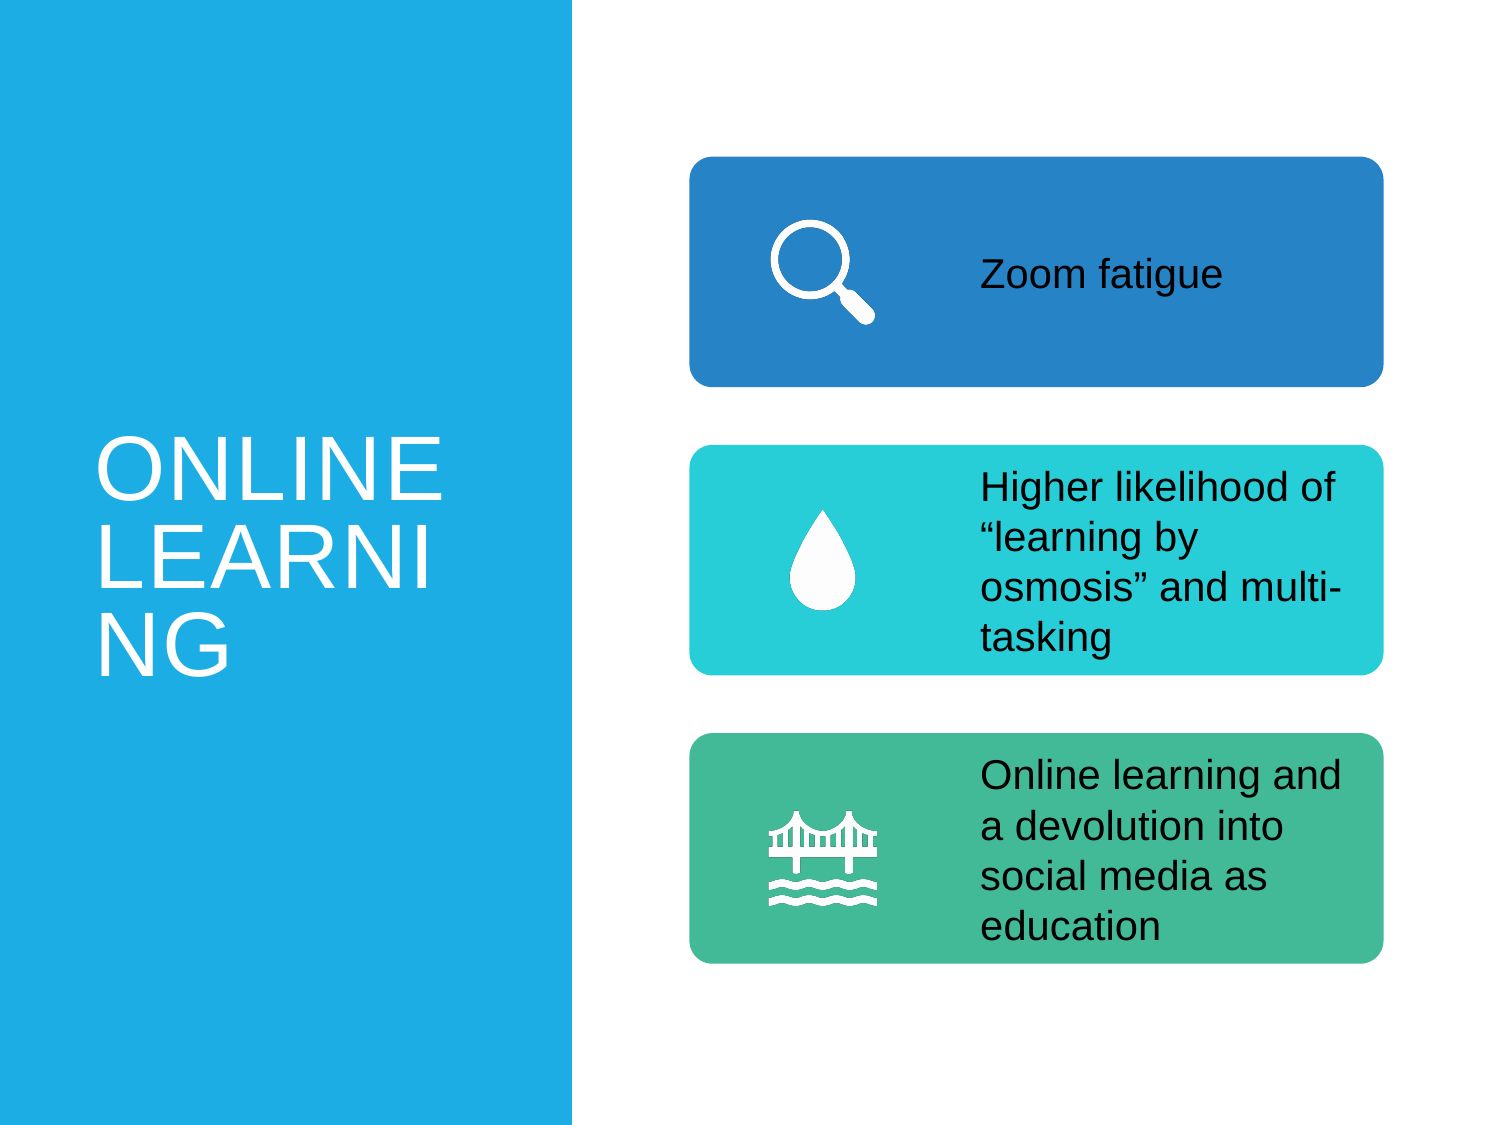

# Online learning
Zoom fatigue
Higher likelihood of “learning by osmosis” and multi-tasking
Online learning and a devolution into social media as education